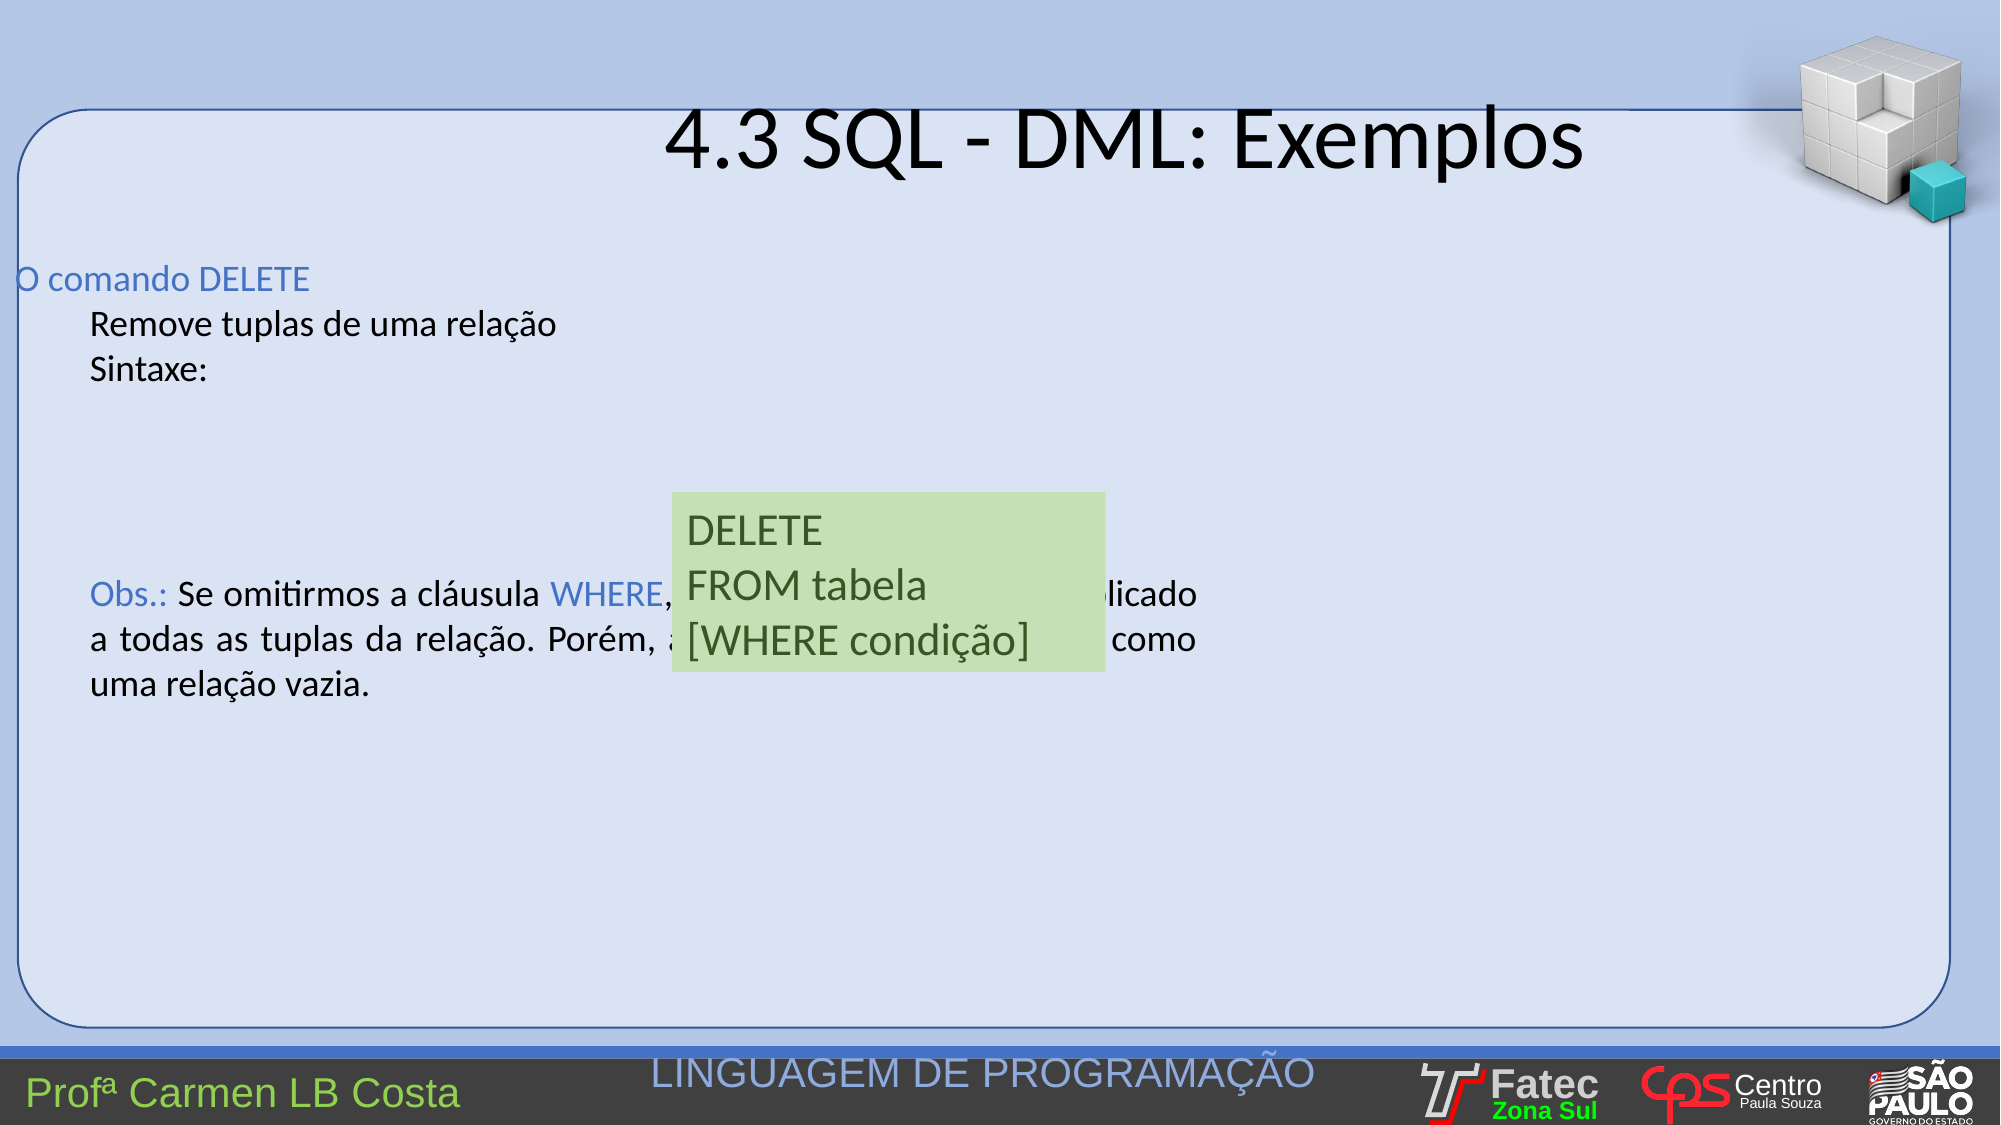

4.3 SQL - DML: Exemplos
O comando DELETE
Remove tuplas de uma relação
Sintaxe:

Obs.: Se omitirmos a cláusula WHERE, então o DELETE deve ser aplicado a todas as tuplas da relação. Porém, a relação permanece no BD como uma relação vazia.
DELETE
FROM tabela
[WHERE condição]